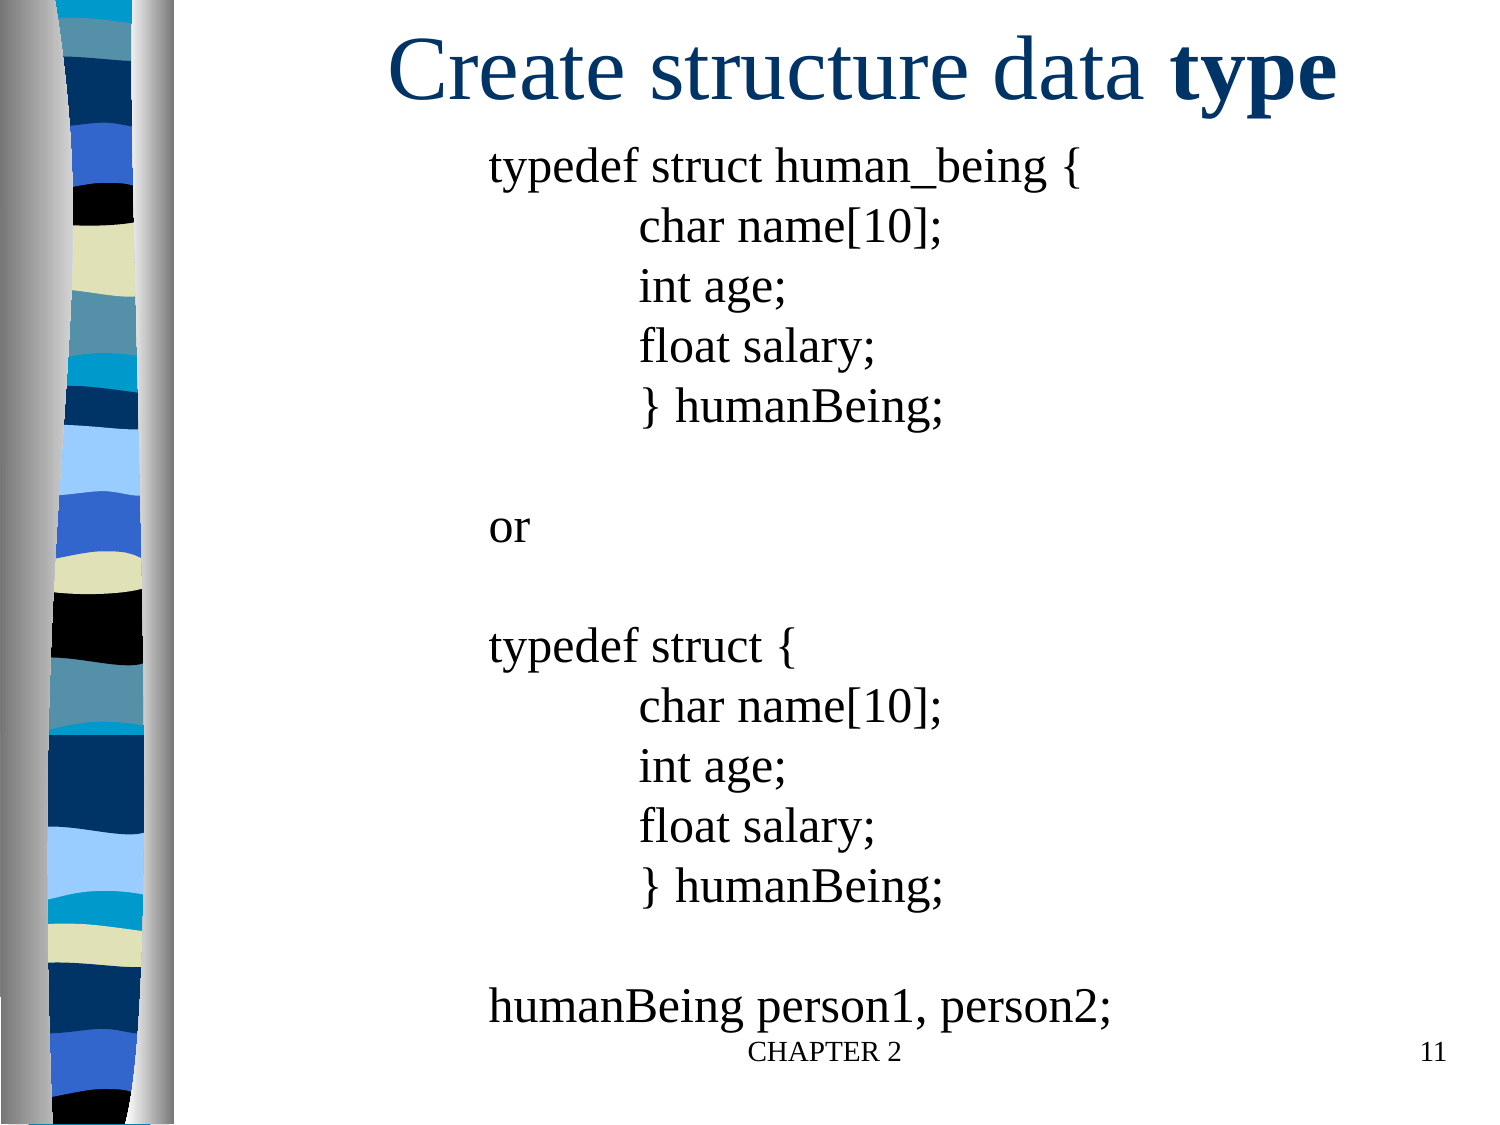

# Create structure data type
typedef struct human_being {
	char name[10];
	int age;
	float salary;
	} humanBeing;

or

typedef struct {
	char name[10];
	int age;
	float salary;
	} humanBeing;

humanBeing person1, person2;
CHAPTER 2
11